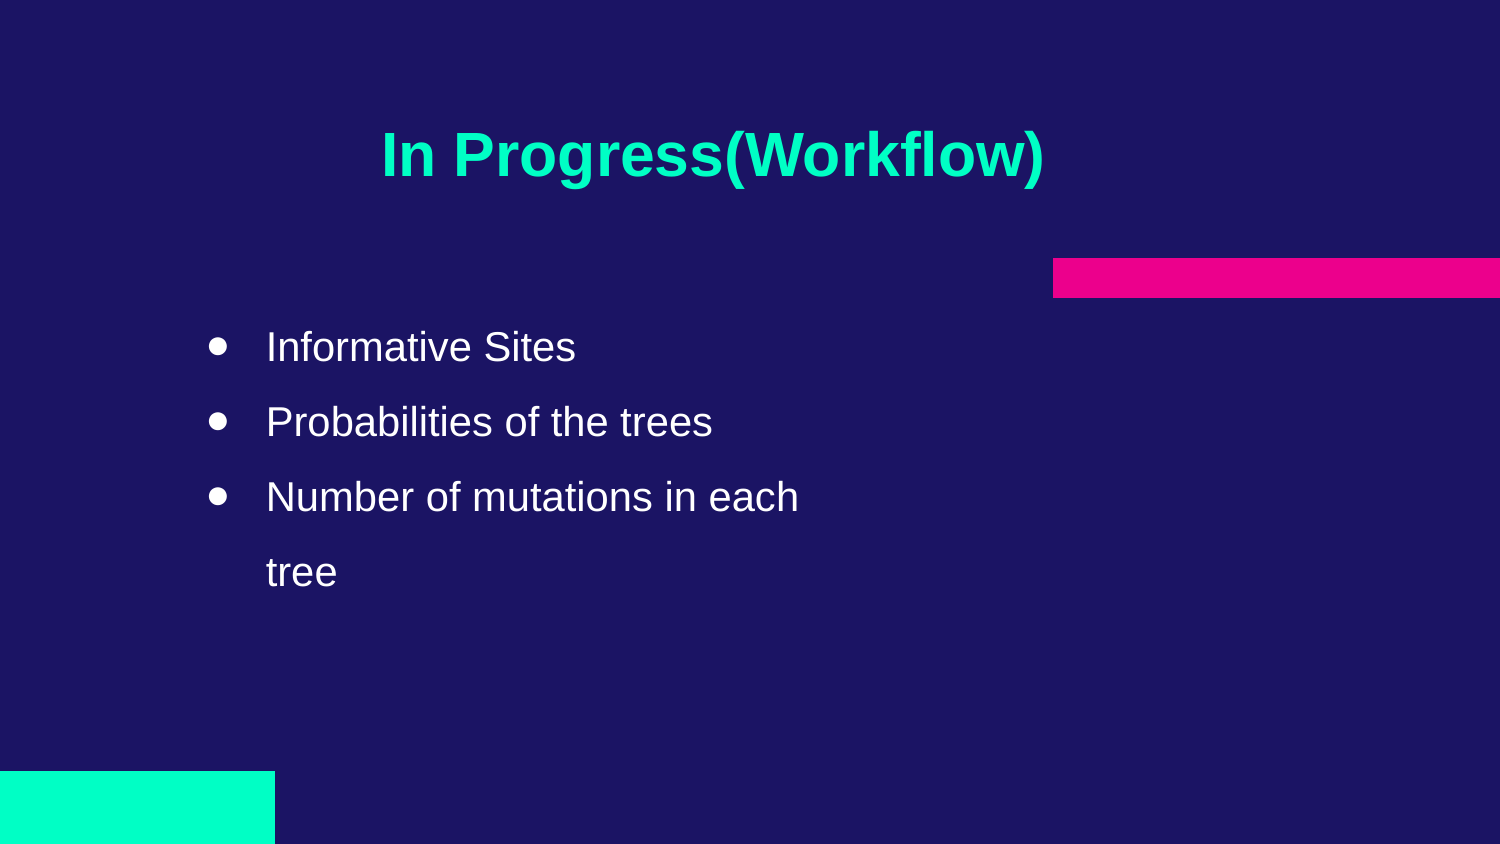

# In Progress(Workflow)

Informative Sites
Probabilities of the trees
Number of mutations in each tree